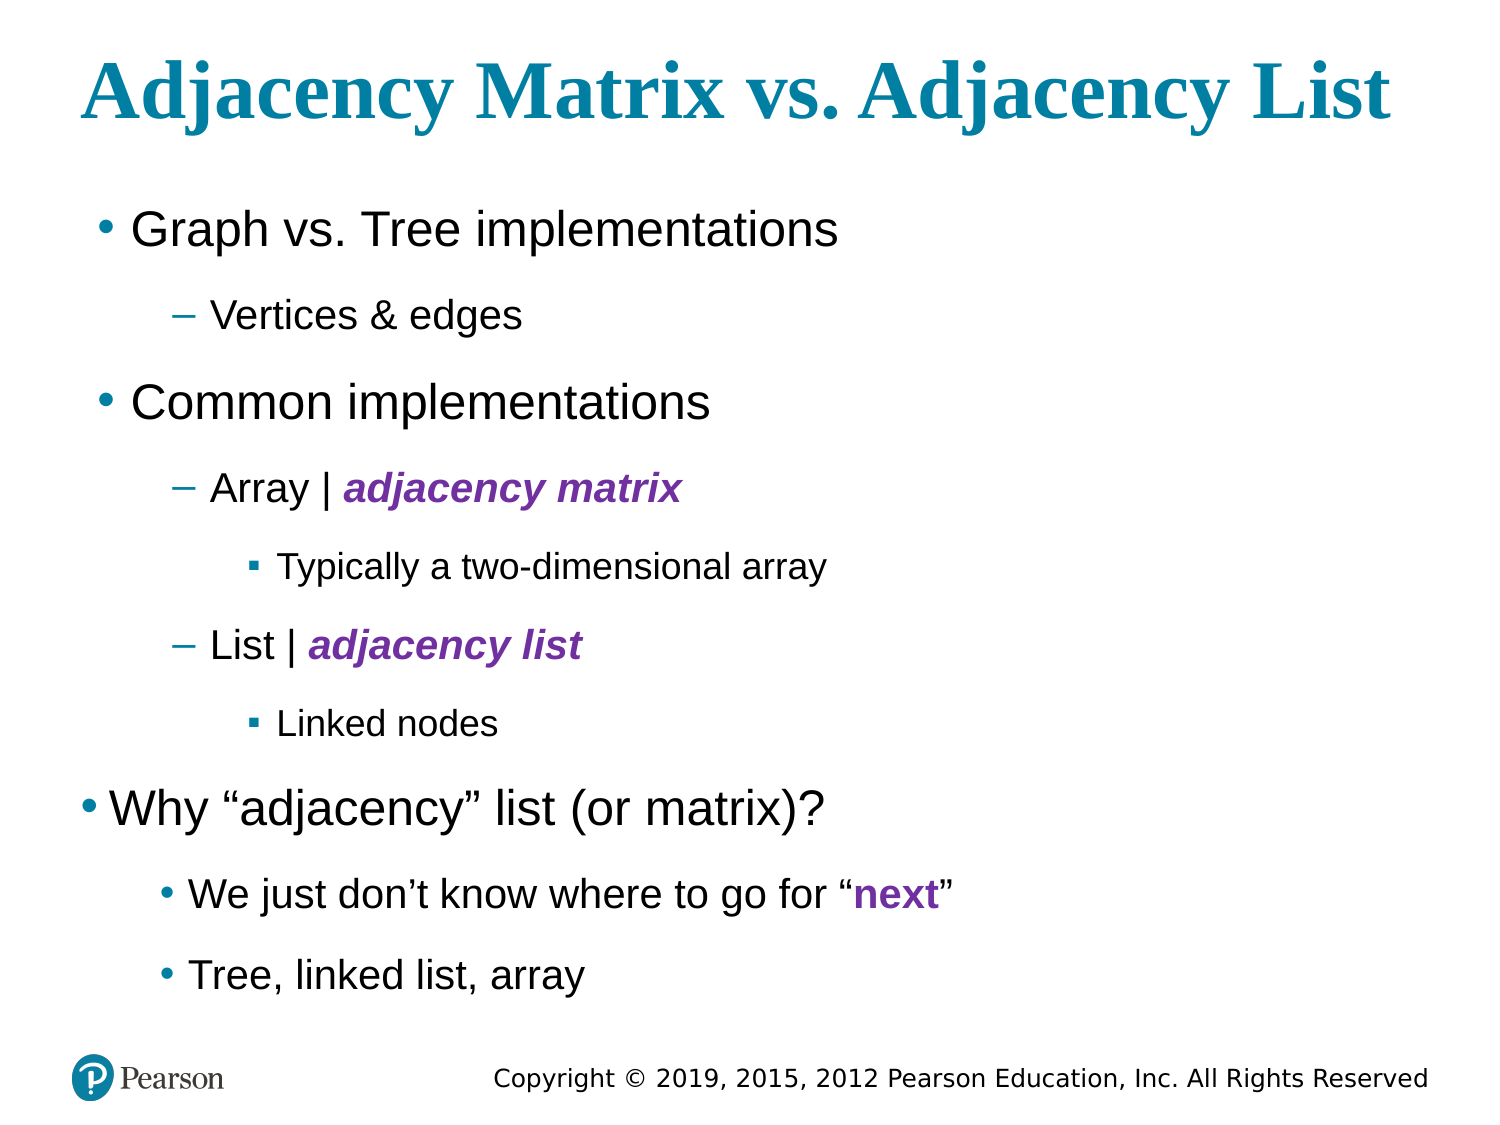

# Adjacency Matrix vs. Adjacency List
Graph vs. Tree implementations
Vertices & edges
Common implementations
Array | adjacency matrix
Typically a two-dimensional array
List | adjacency list
Linked nodes
Why “adjacency” list (or matrix)?
We just don’t know where to go for “next”
Tree, linked list, array